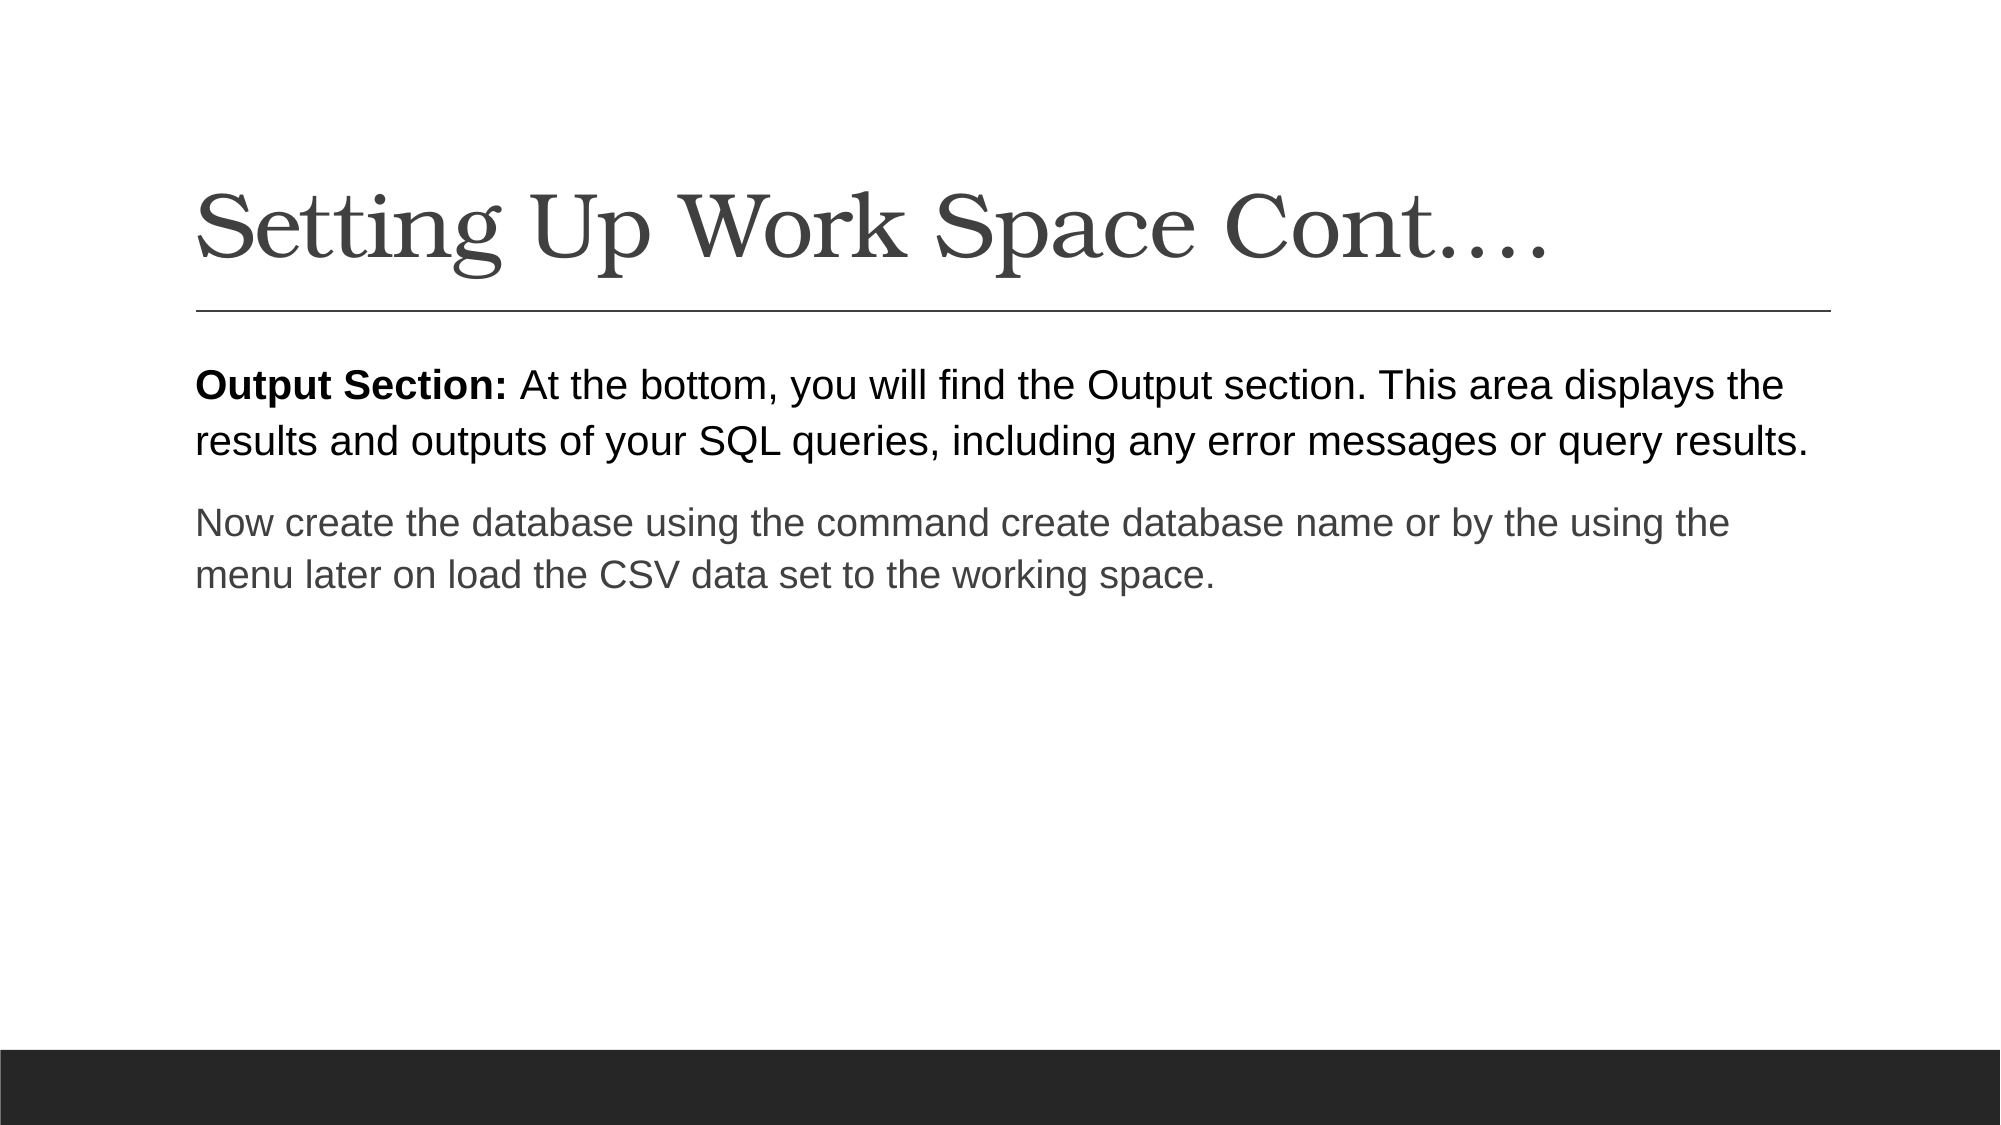

# Setting Up Work Space Cont.…
Output Section: At the bottom, you will find the Output section. This area displays the results and outputs of your SQL queries, including any error messages or query results.
Now create the database using the command create database name or by the using the menu later on load the CSV data set to the working space.